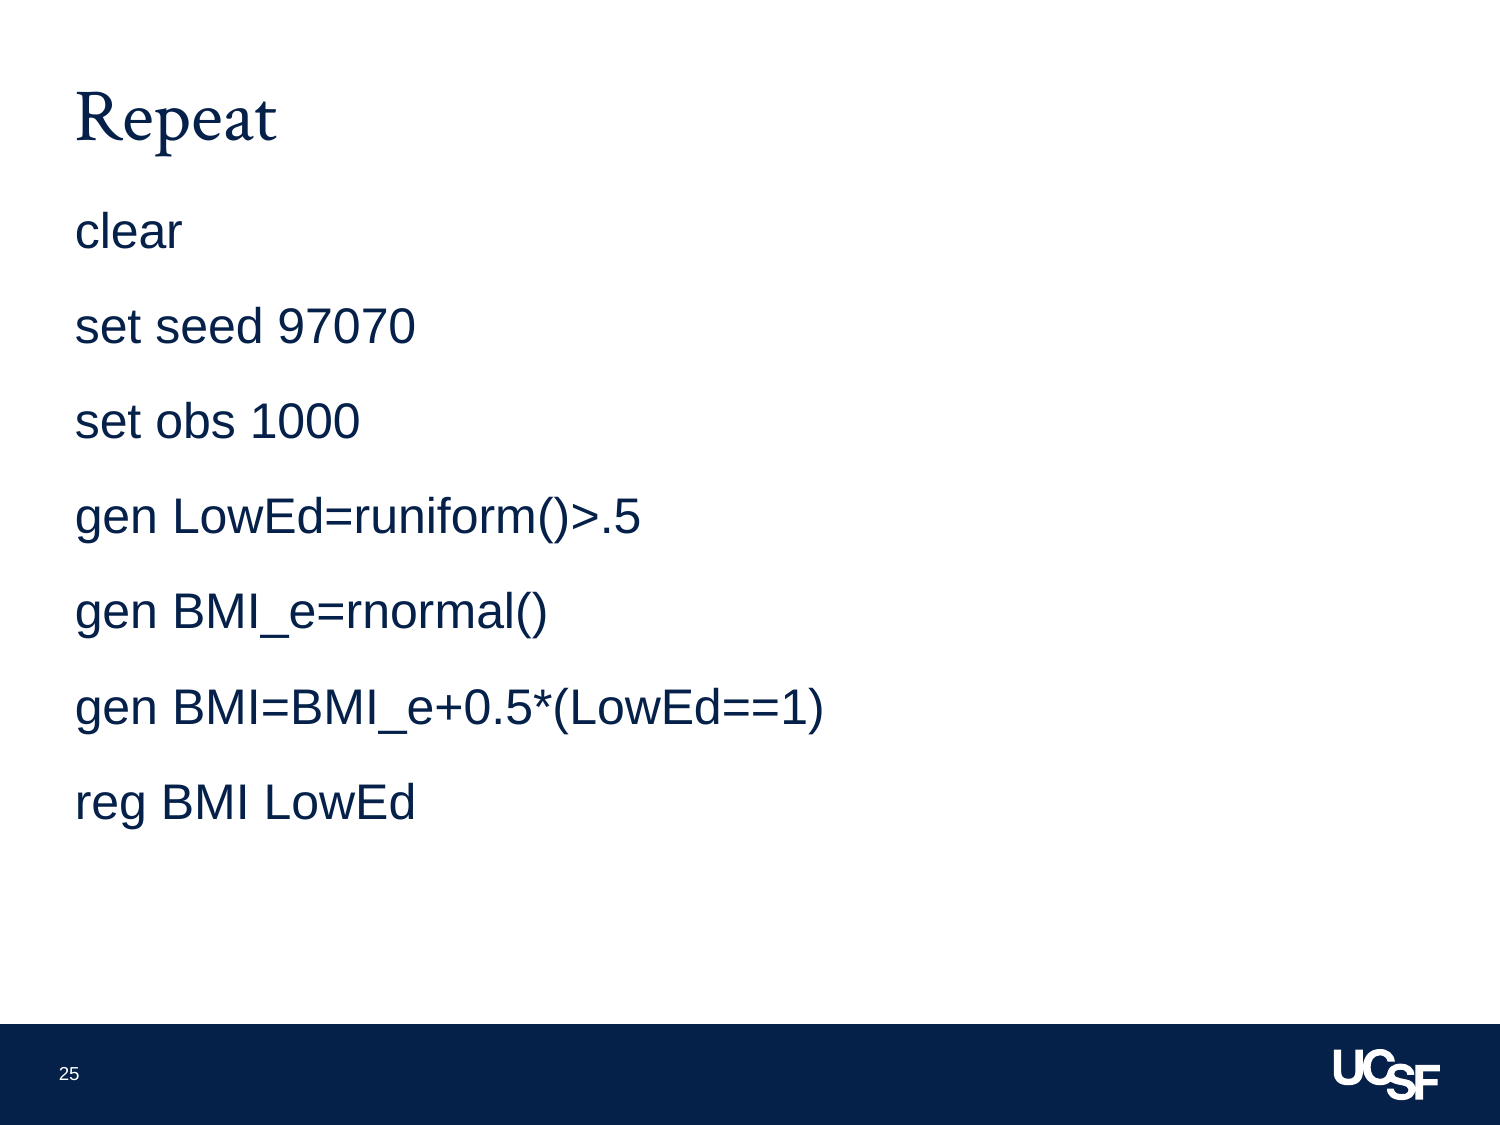

# Repeat
clear
set seed 97070
set obs 1000
gen LowEd=runiform()>.5
gen BMI_e=rnormal()
gen BMI=BMI_e+0.5*(LowEd==1)
reg BMI LowEd

25